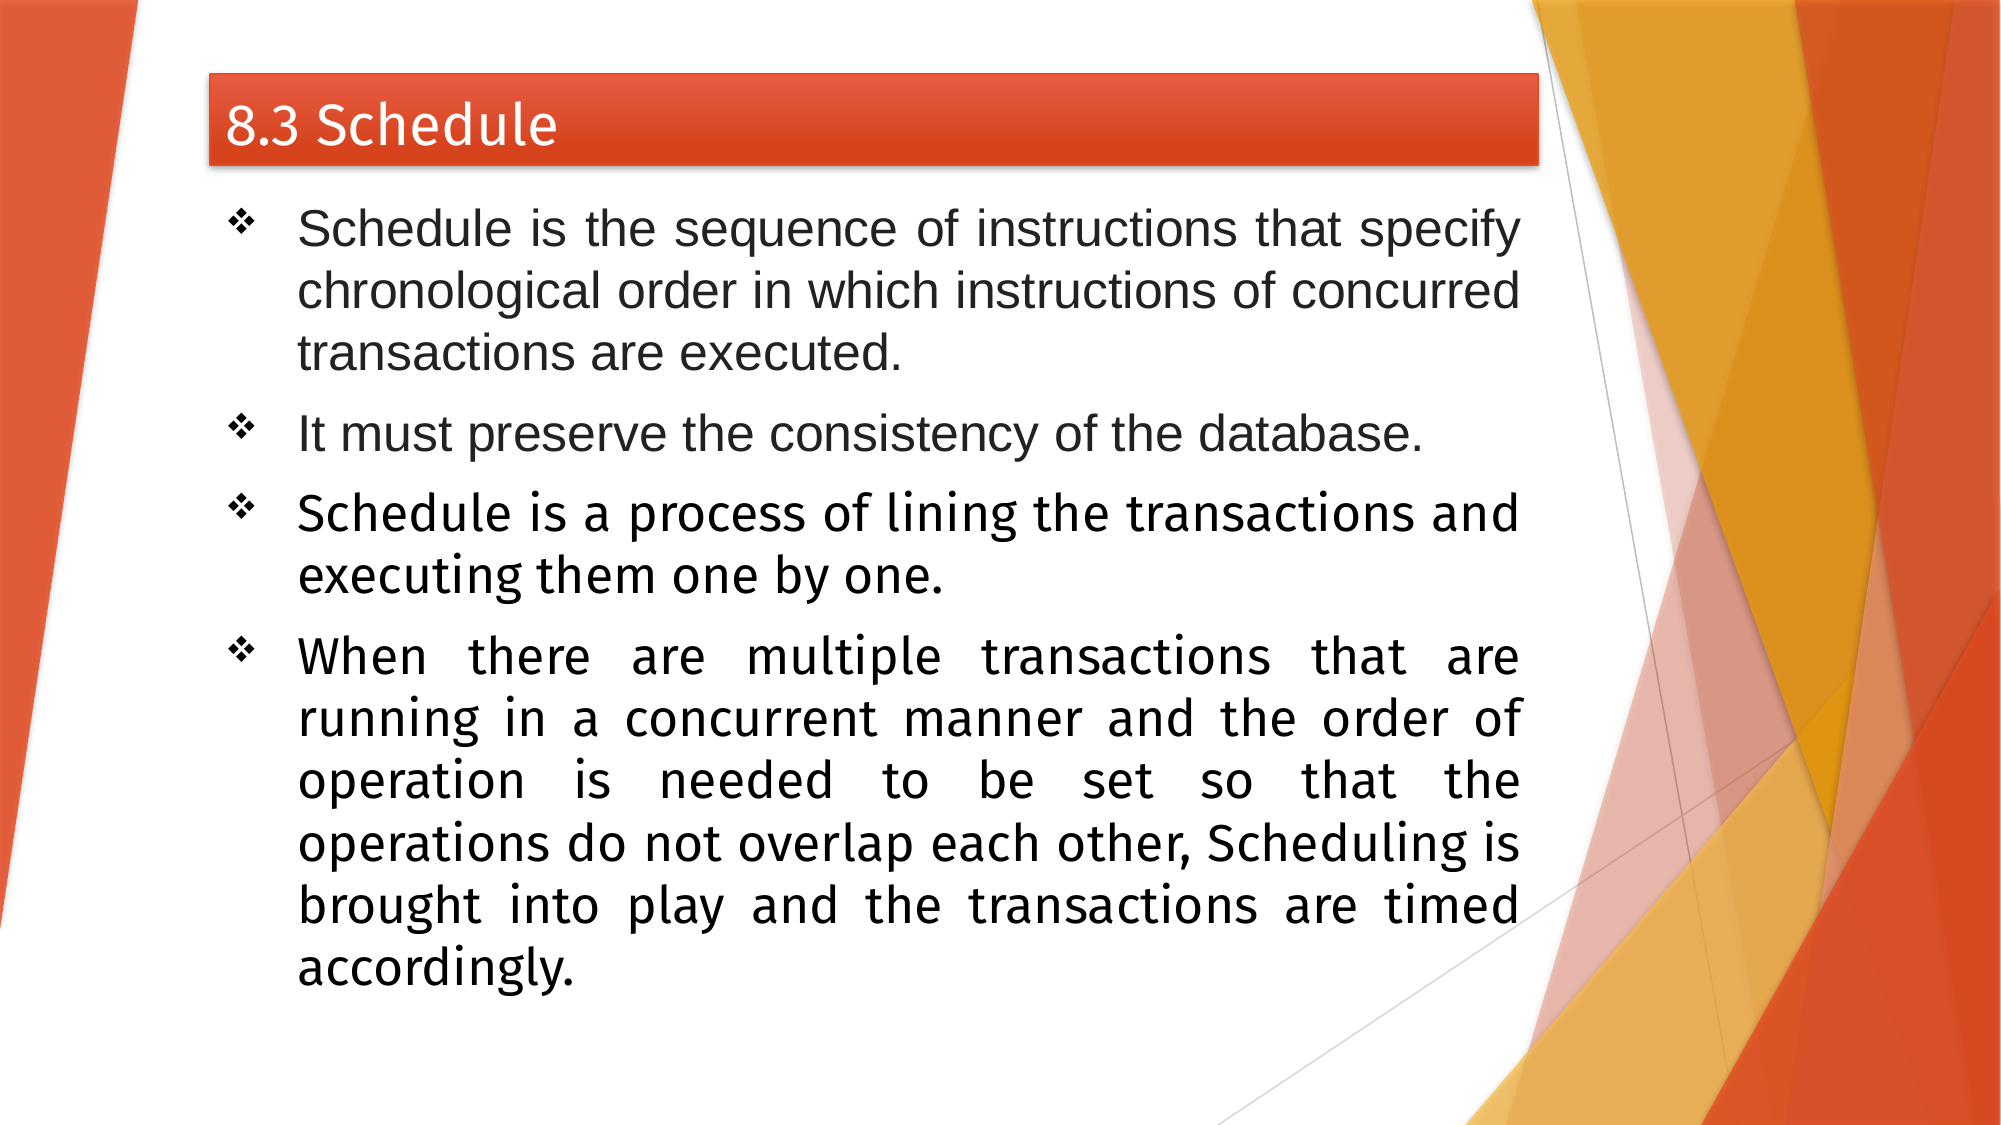

# 8.3 Schedule
Schedule is the sequence of instructions that specify chronological order in which instructions of concurred transactions are executed.
It must preserve the consistency of the database.
Schedule is a process of lining the transactions and executing them one by one.
When there are multiple transactions that are running in a concurrent manner and the order of operation is needed to be set so that the operations do not overlap each other, Scheduling is brought into play and the transactions are timed accordingly.